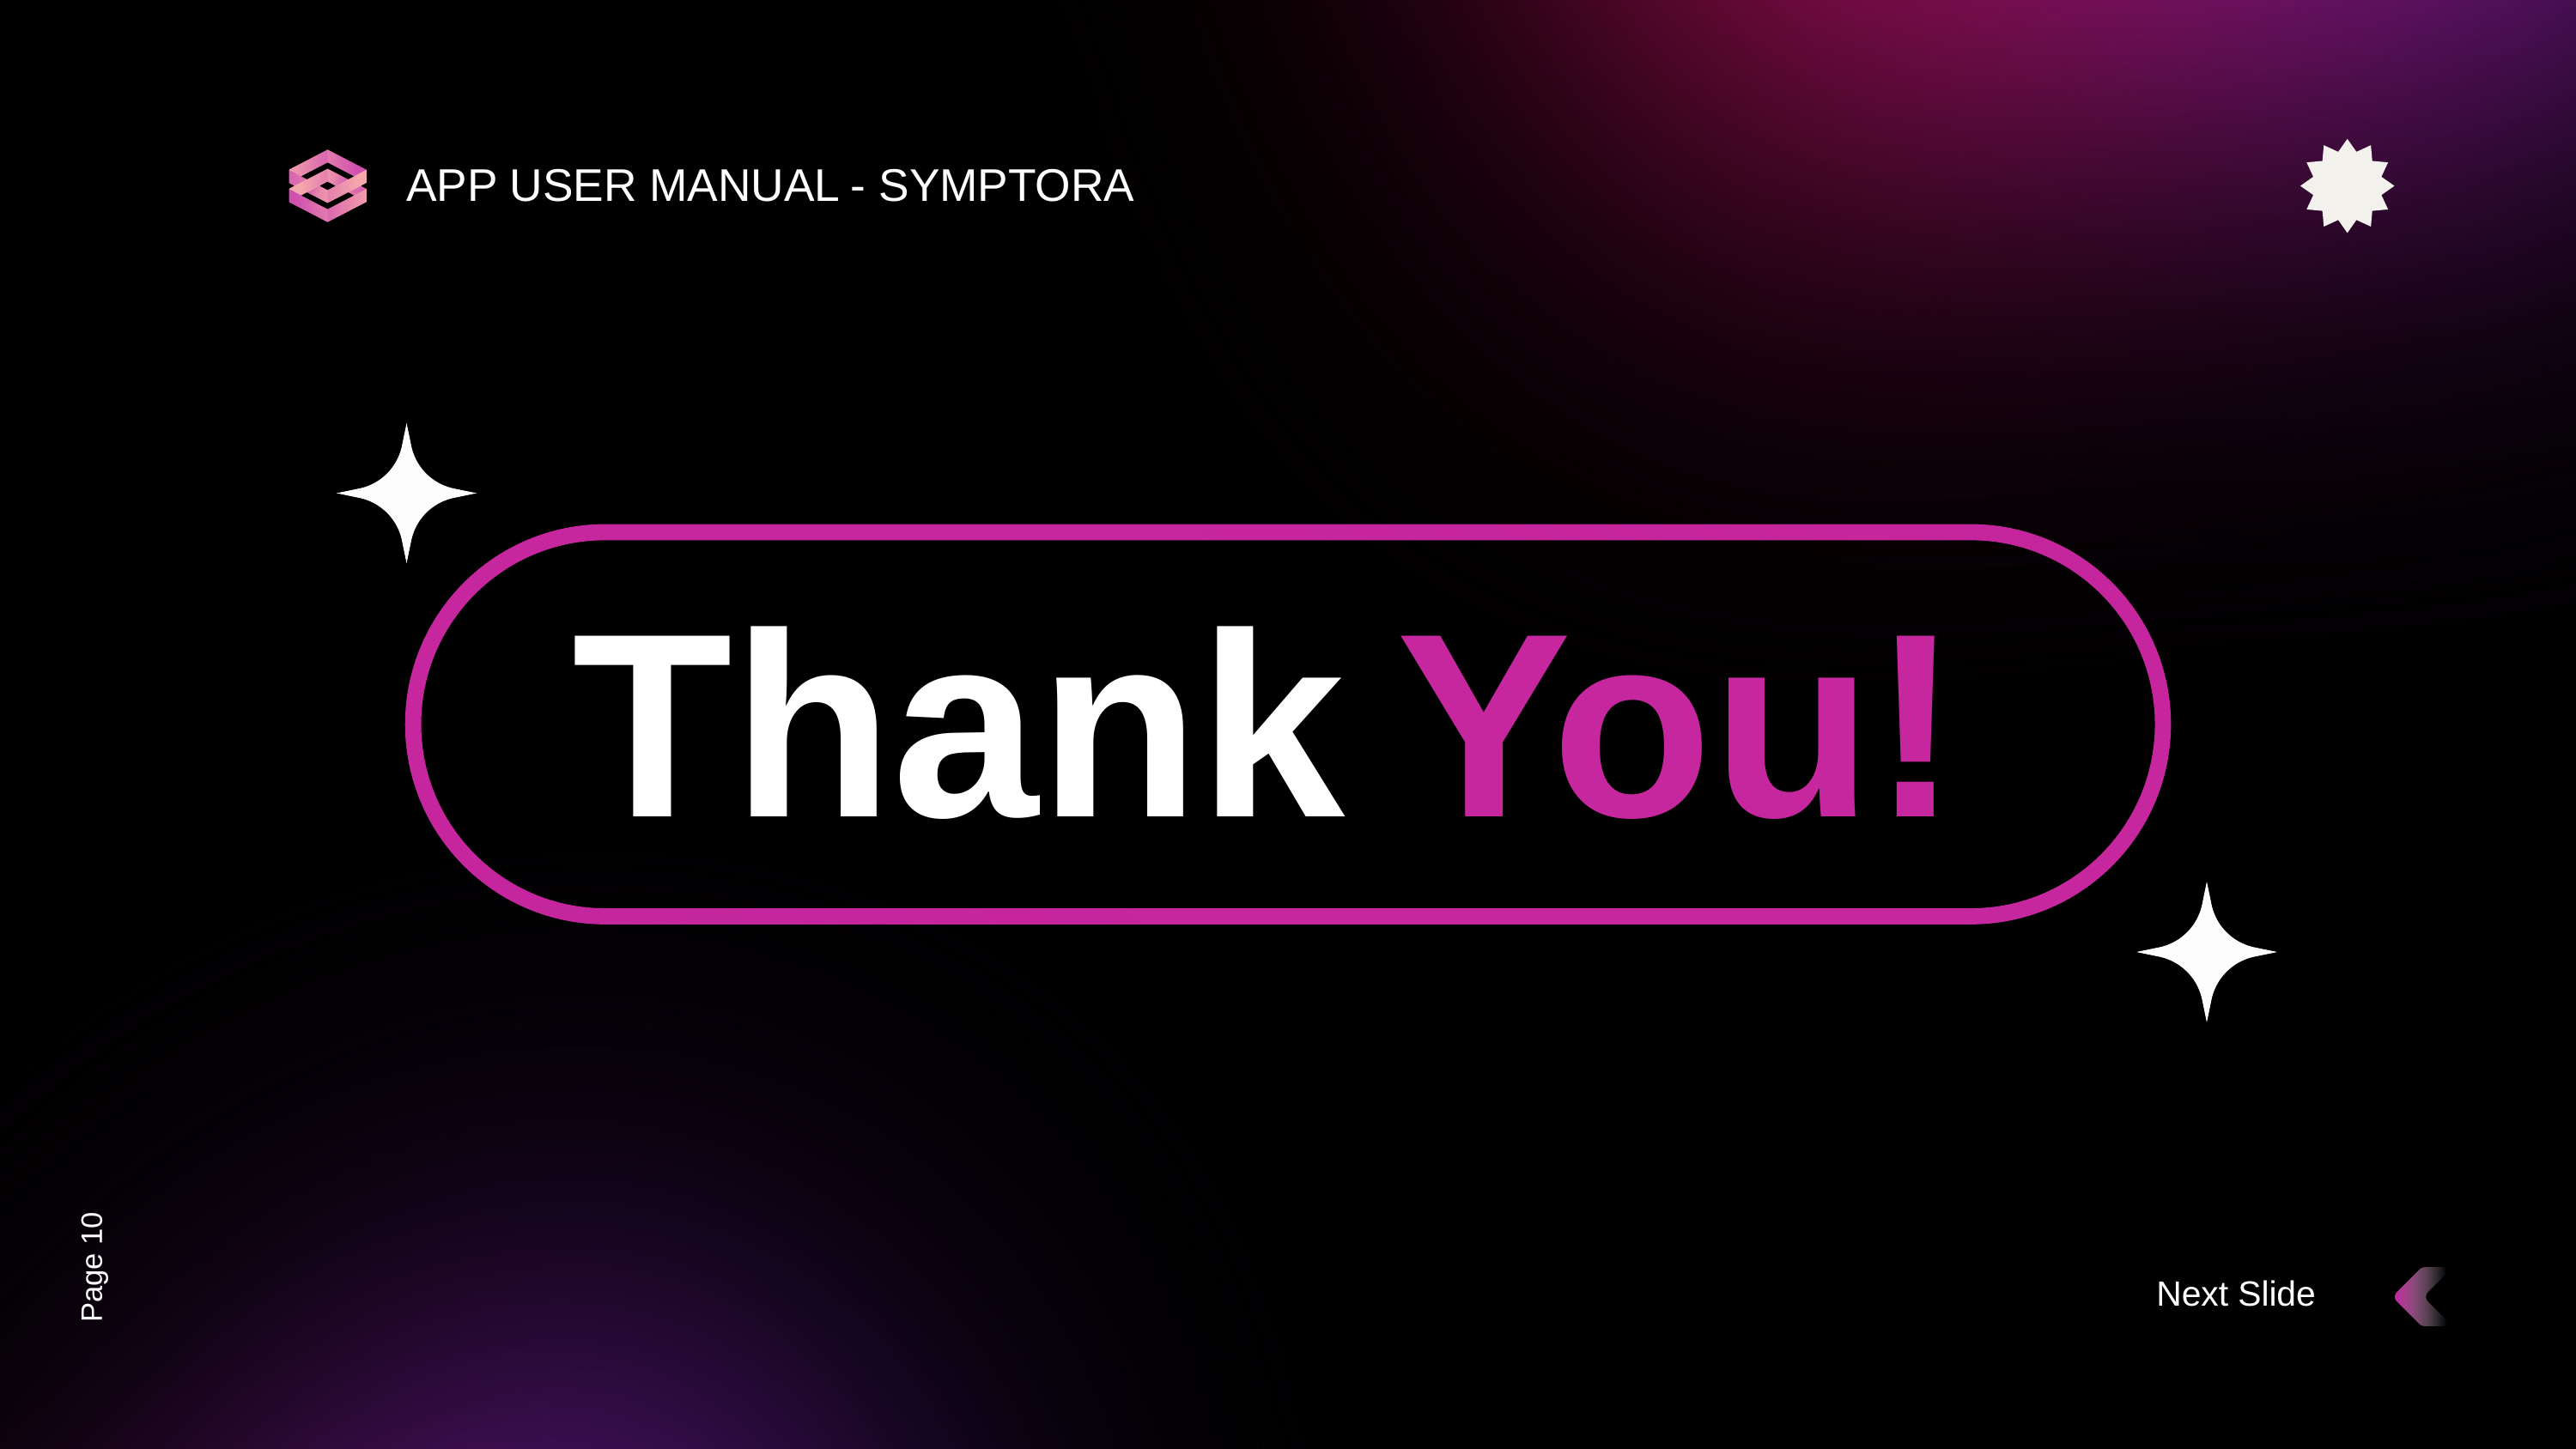

APP USER MANUAL - SYMPTORA

Thank
You!

Page 10

Next Slide